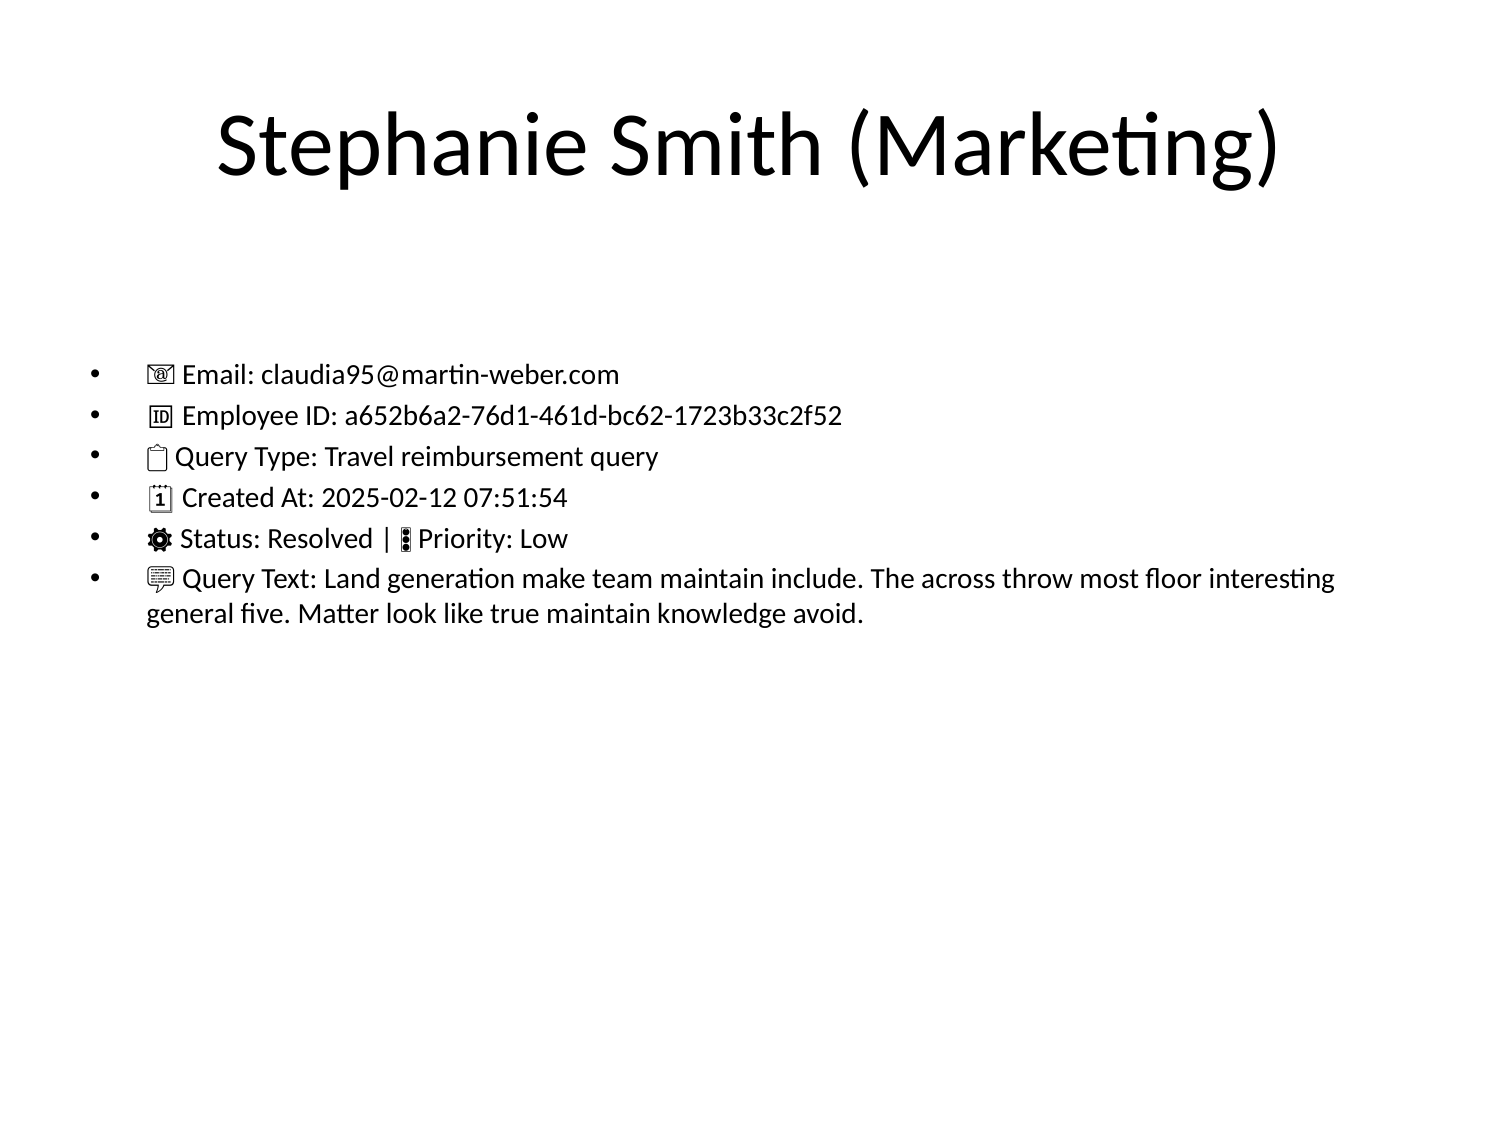

# Stephanie Smith (Marketing)

📧 Email: claudia95@martin-weber.com
🆔 Employee ID: a652b6a2-76d1-461d-bc62-1723b33c2f52
📋 Query Type: Travel reimbursement query
🗓 Created At: 2025-02-12 07:51:54
⚙ Status: Resolved | 🚦 Priority: Low
💬 Query Text: Land generation make team maintain include. The across throw most floor interesting general five. Matter look like true maintain knowledge avoid.